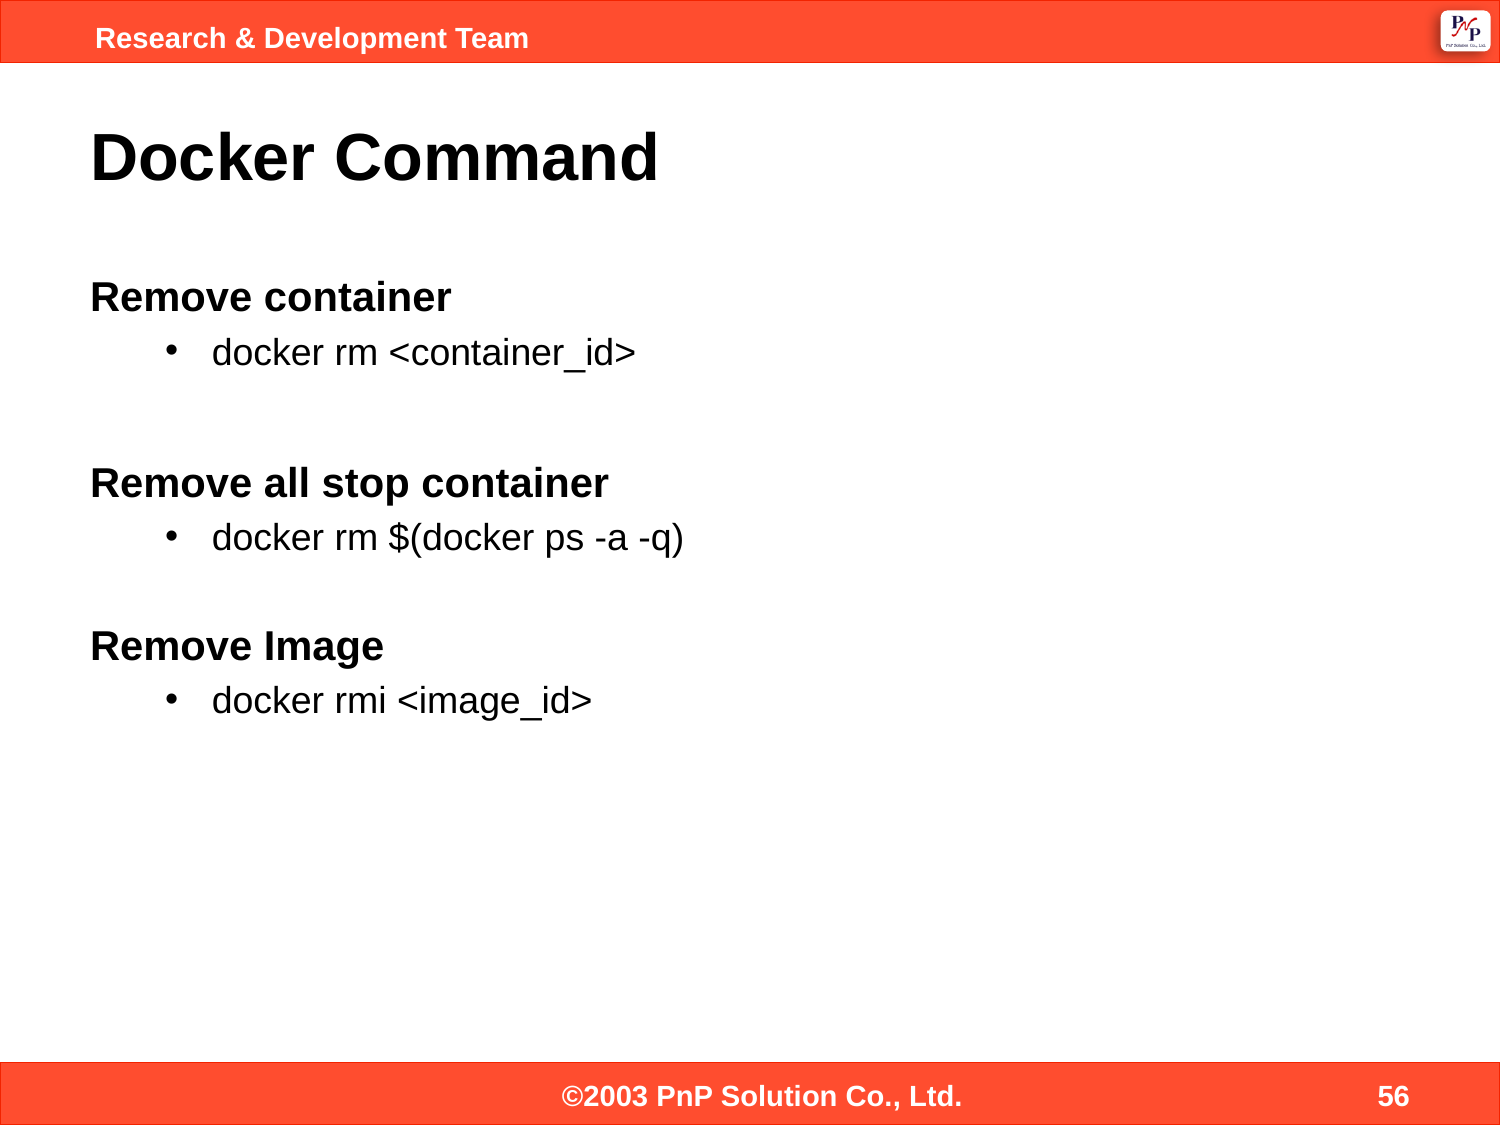

# Docker Command
Remove container
docker rm <container_id>

Remove all stop container
docker rm $(docker ps -a -q)

Remove Image
docker rmi <image_id>

©2003 PnP Solution Co., Ltd.
56